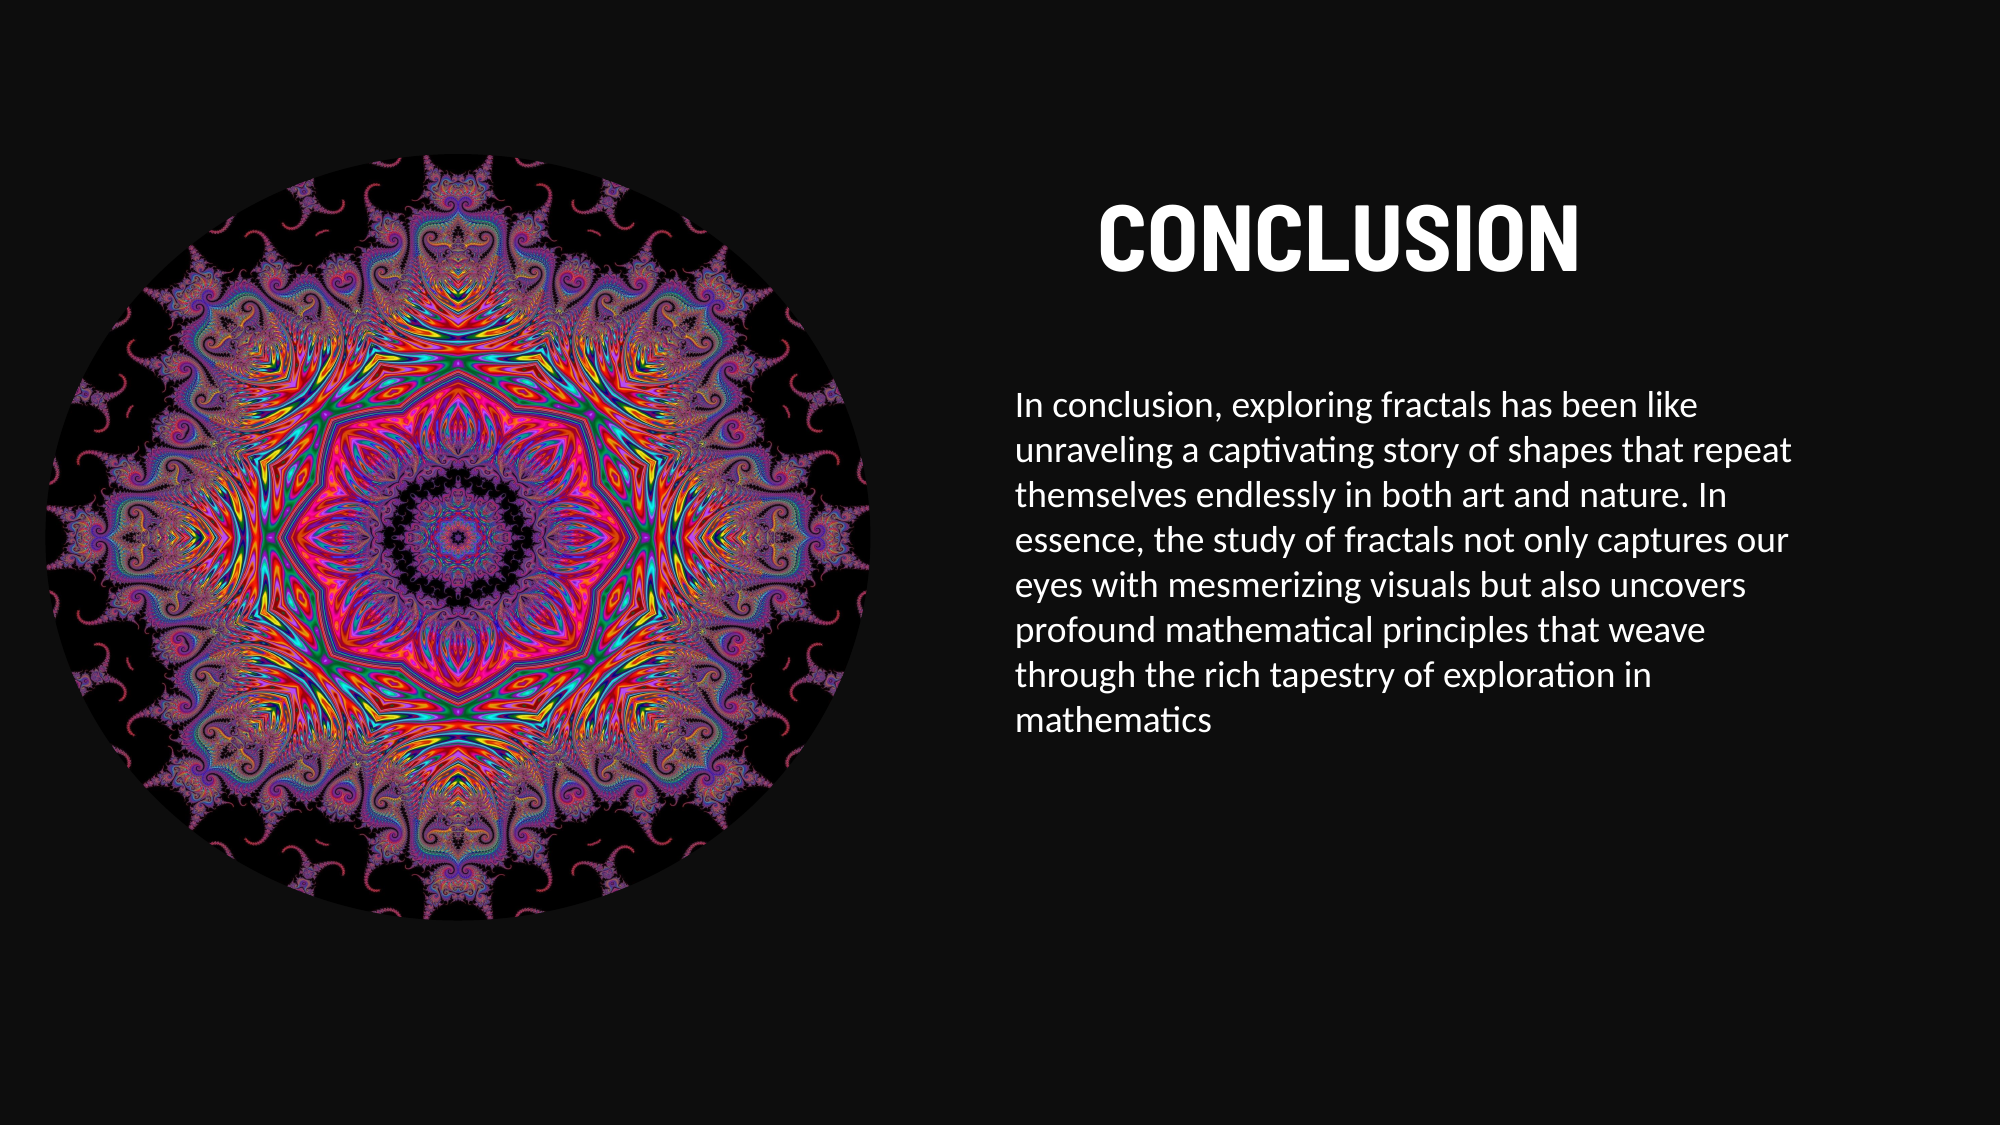

#

CONCLUSION

In conclusion, exploring fractals has been like unraveling a captivating story of shapes that repeat themselves endlessly in both art and nature. In essence, the study of fractals not only captures our eyes with mesmerizing visuals but also uncovers profound mathematical principles that weave through the rich tapestry of exploration in mathematics